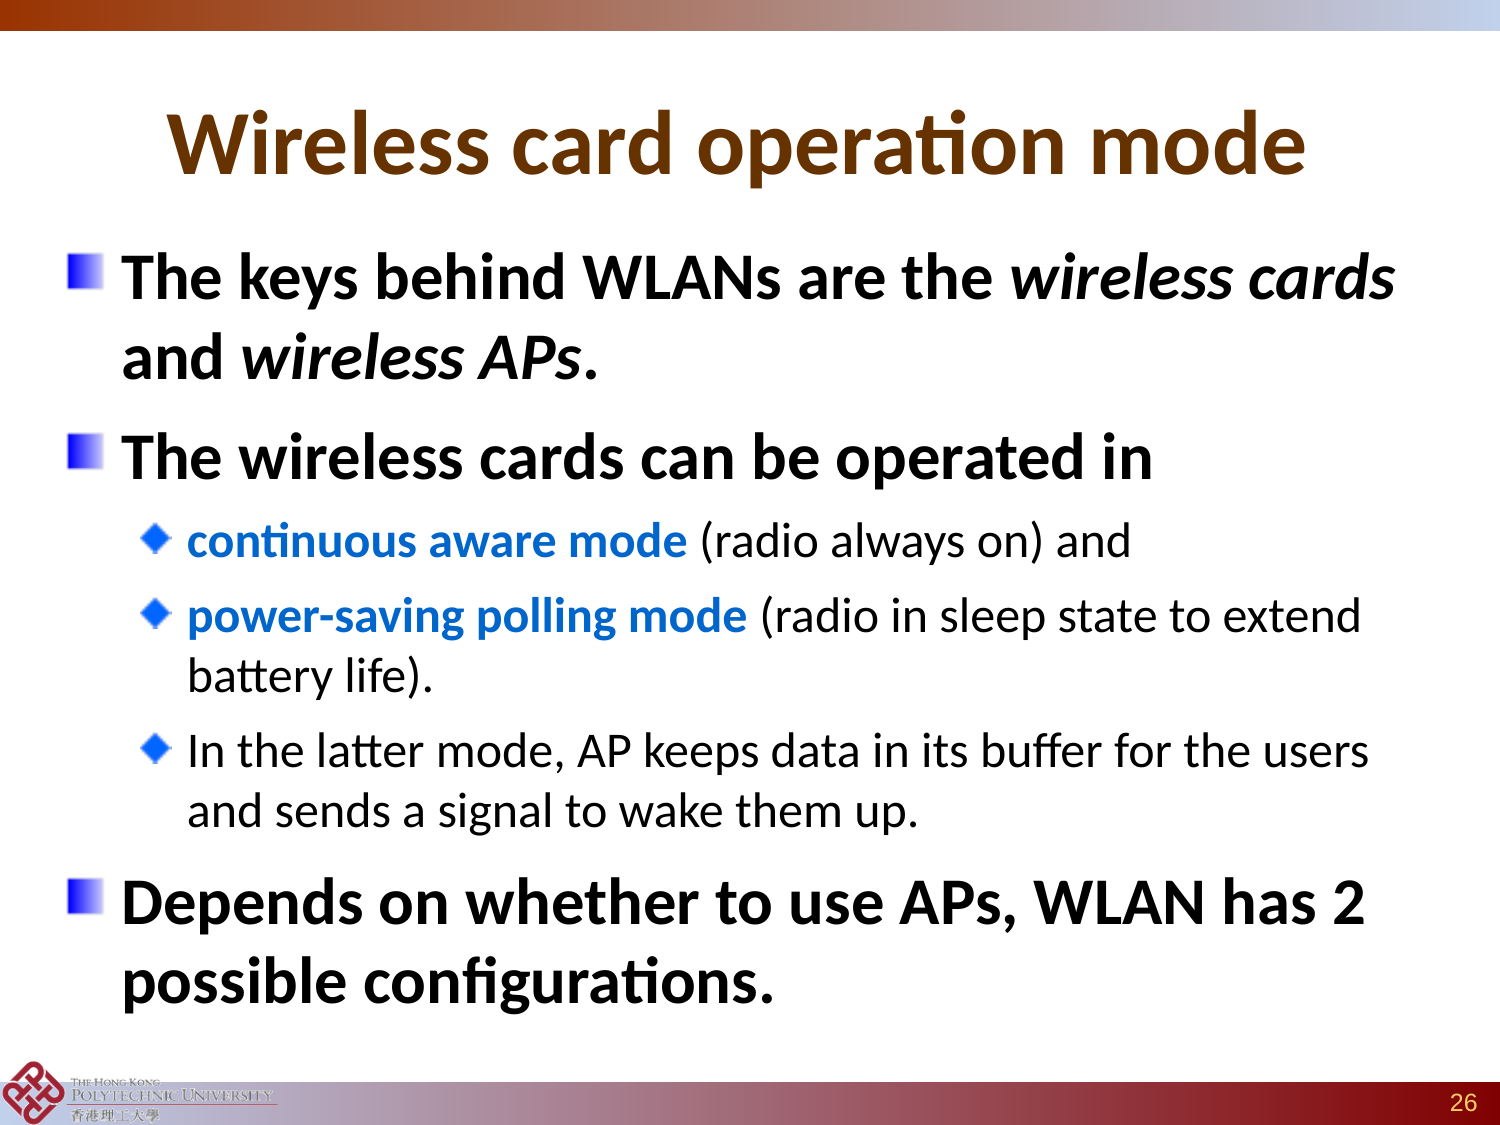

# Wireless card operation mode
The keys behind WLANs are the wireless cards and wireless APs.
The wireless cards can be operated in
continuous aware mode (radio always on) and
power-saving polling mode (radio in sleep state to extend battery life).
In the latter mode, AP keeps data in its buffer for the users and sends a signal to wake them up.
Depends on whether to use APs, WLAN has 2 possible configurations.